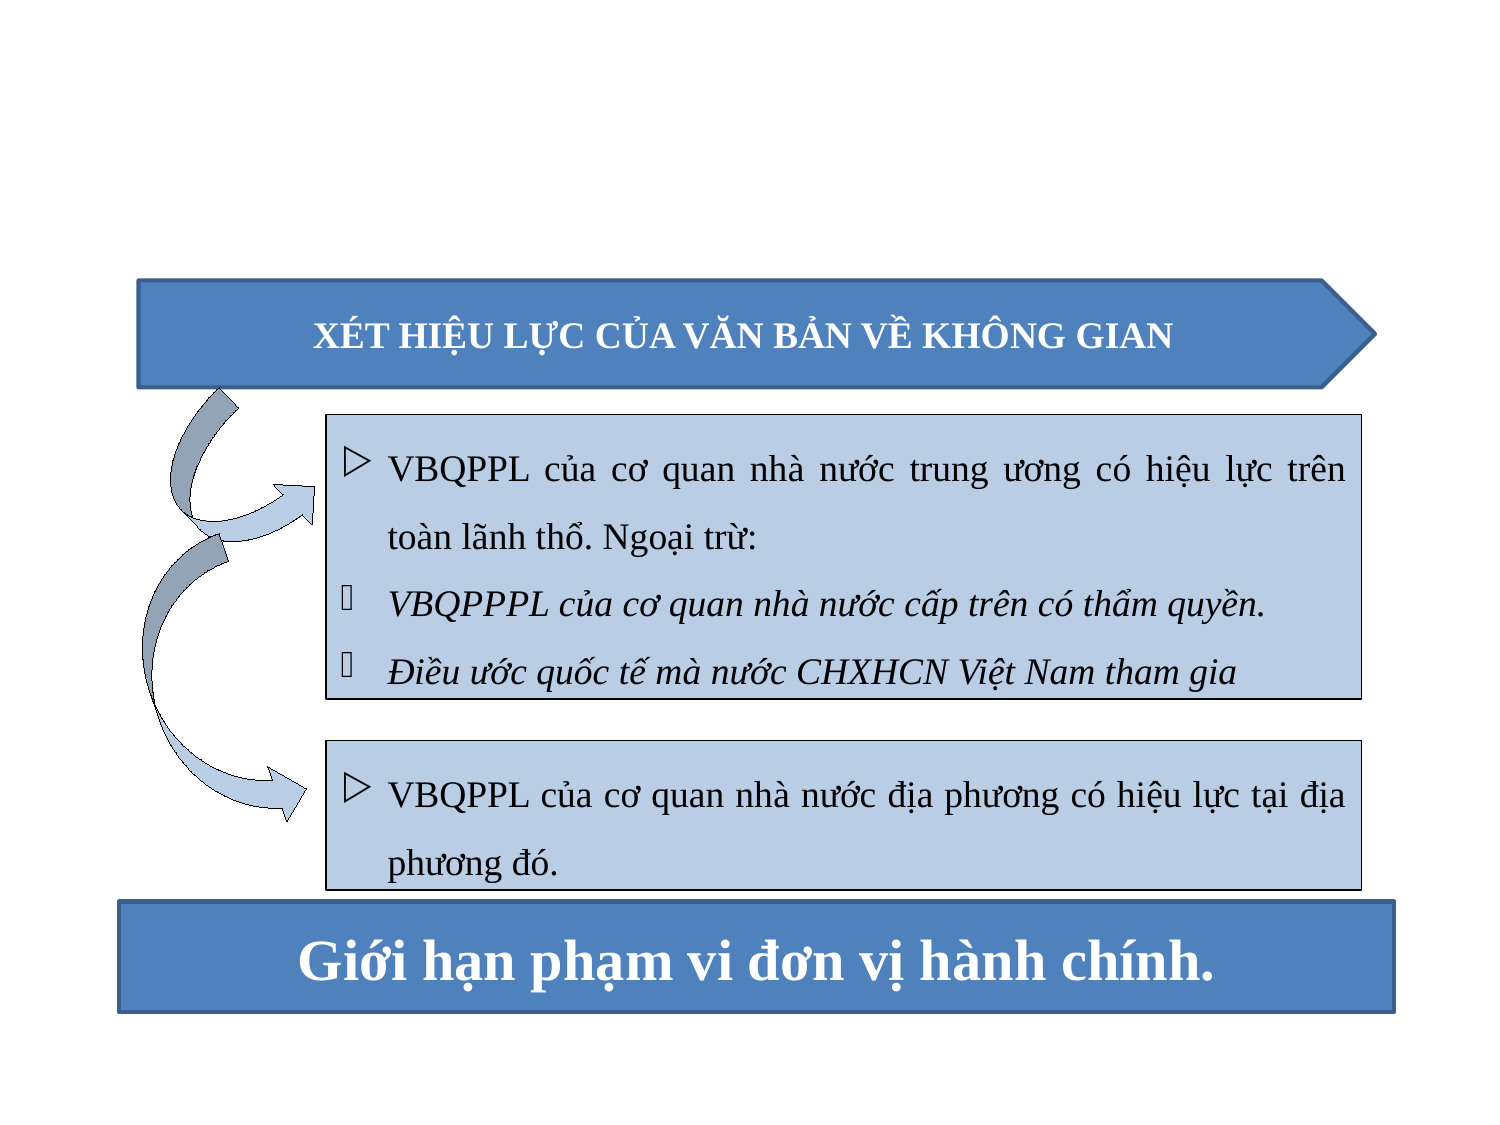

XÉT HIỆU LỰC CỦA VĂN BẢN VỀ KHÔNG GIAN

VBQPPL của cơ quan nhà nước trung ương có hiệu lực trên toàn lãnh thổ. Ngoại trừ:
VBQPPPL của cơ quan nhà nước cấp trên có thẩm quyền.
Điều ước quốc tế mà nước CHXHCN Việt Nam tham gia

VBQPPL của cơ quan nhà nước địa phương có hiệu lực tại địa phương đó.
Giới hạn phạm vi đơn vị hành chính.